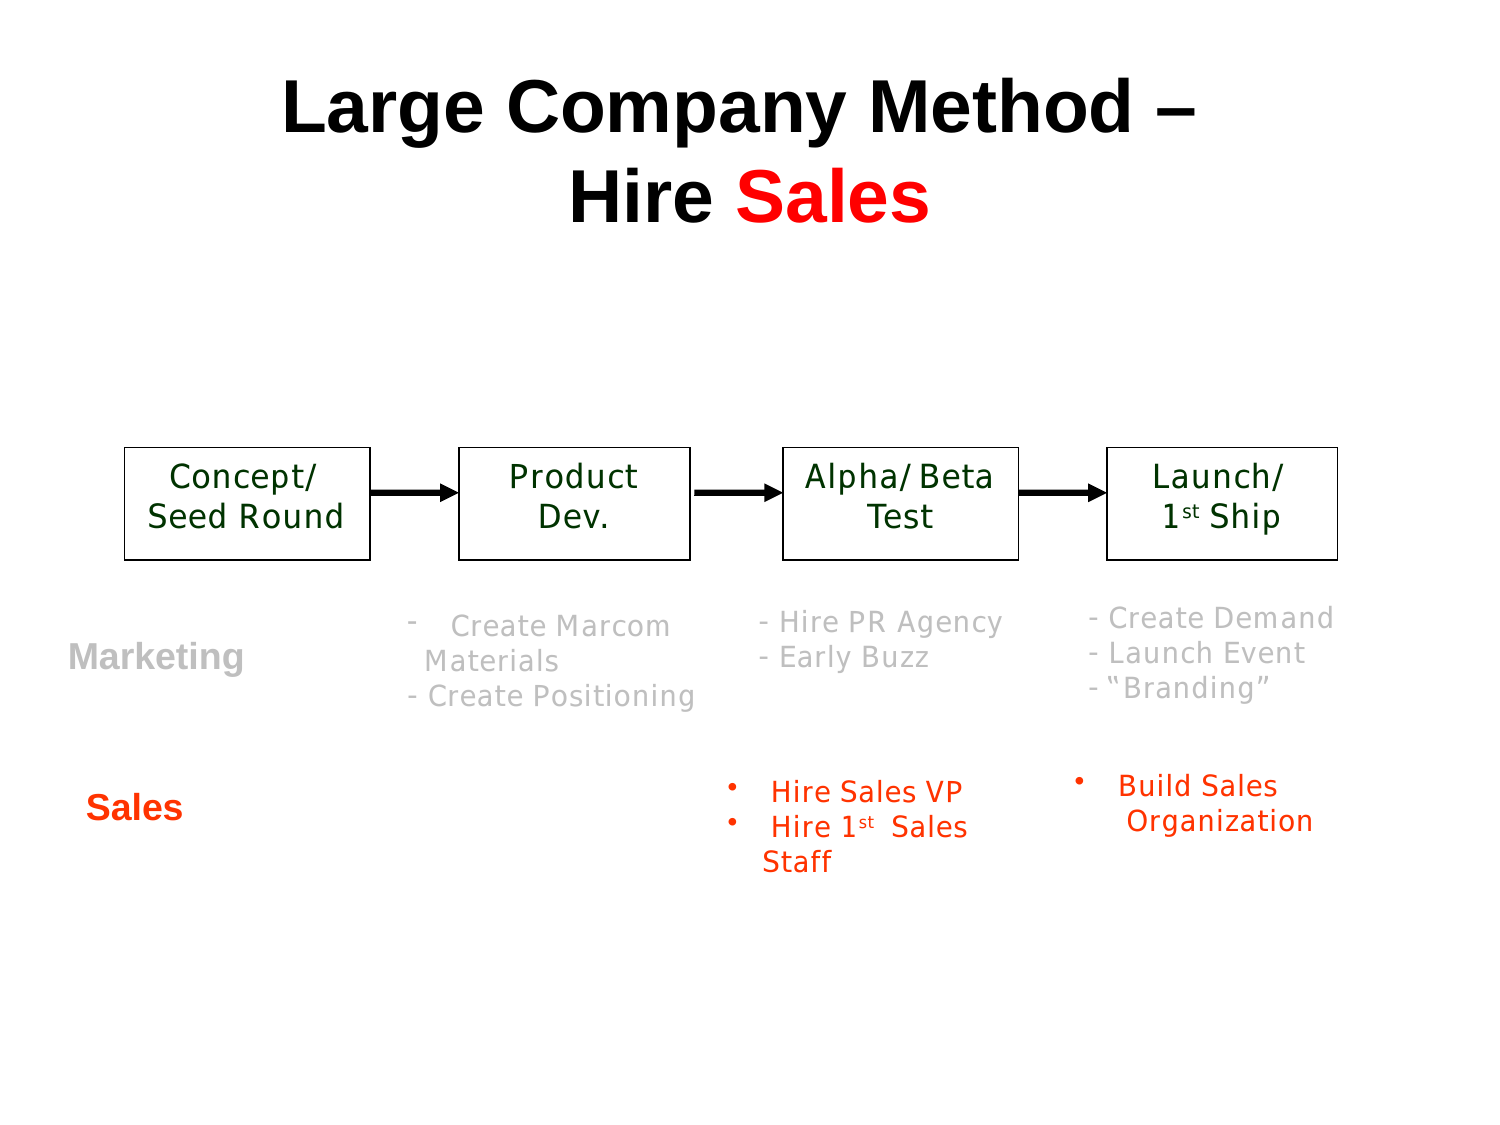

# Large Company Method – Hire Sales
Concept/
Seed Round
Product Dev.
Alpha/Beta Test
Launch/
1st Ship

- Create Demand
- Launch Event
- “Branding”
- Hire PR Agency
- Early Buzz
 Create Marcom
  Materials
- Create Positioning
Marketing
 Build Sales
  Organization
 Hire Sales VP
 Hire 1st  Sales Staff
Sales